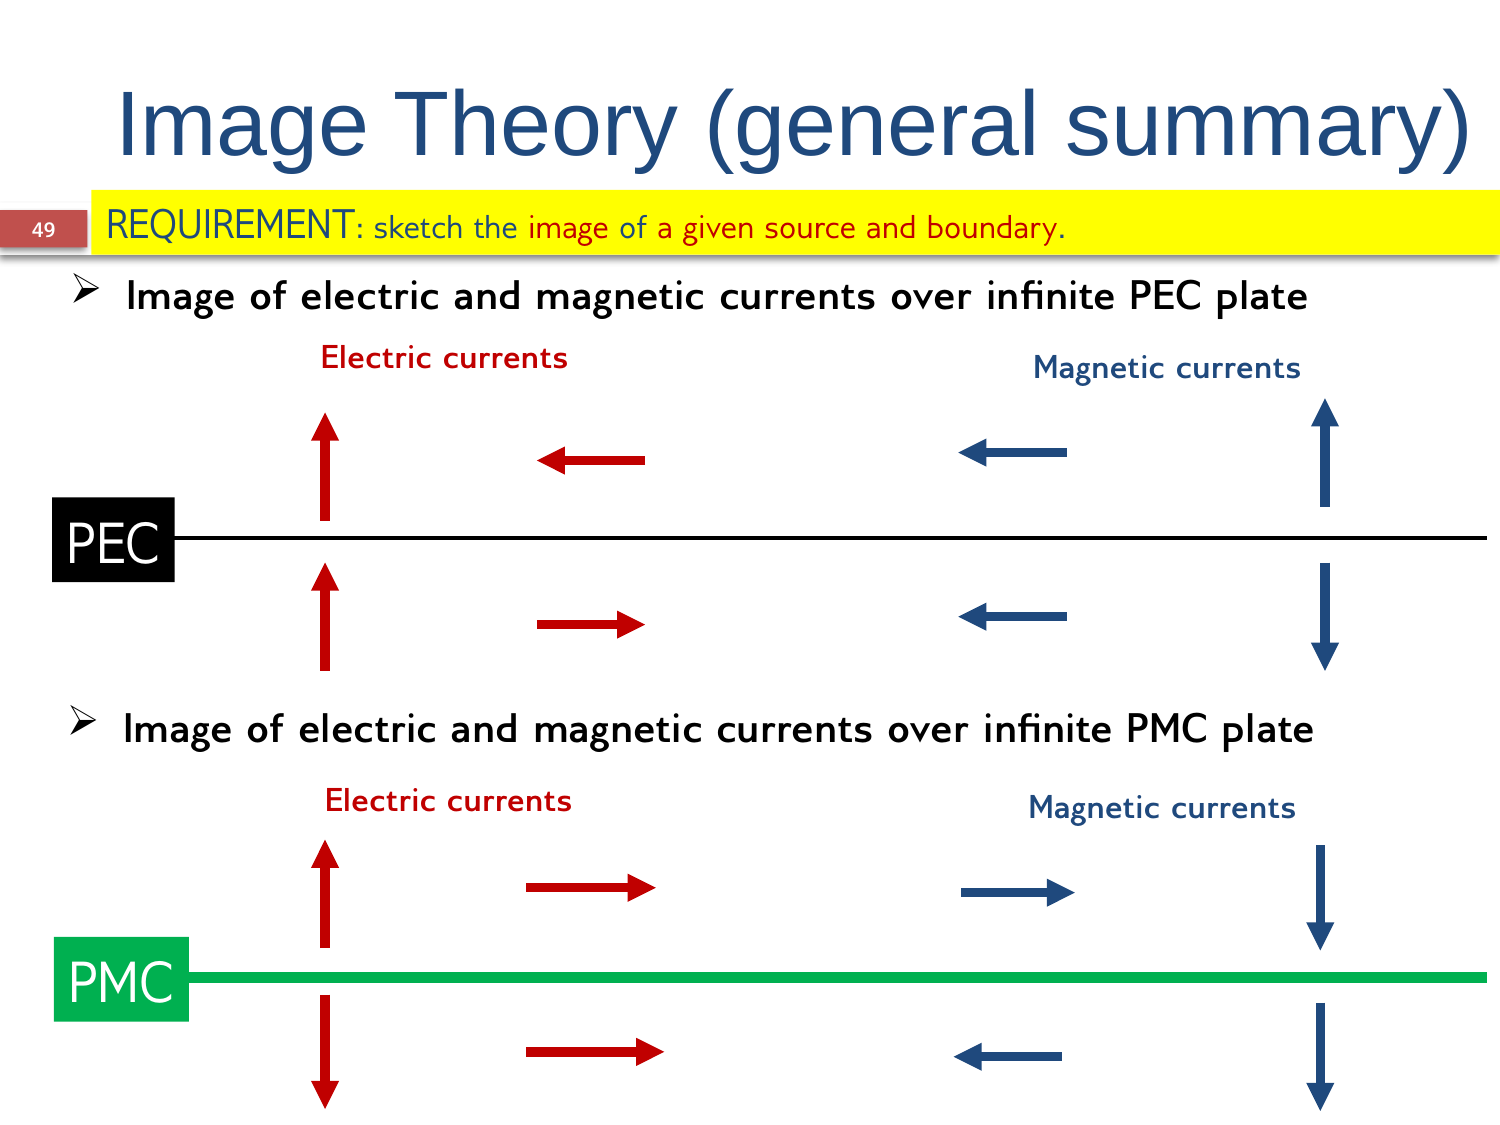

# Image Theory (general summary)
REQUIREMENT: sketch the image of a given source and boundary.
49
Image of electric and magnetic currents over infinite PEC plate
Electric currents
Magnetic currents
PEC
Image of electric and magnetic currents over infinite PMC plate
Electric currents
Magnetic currents
PMC